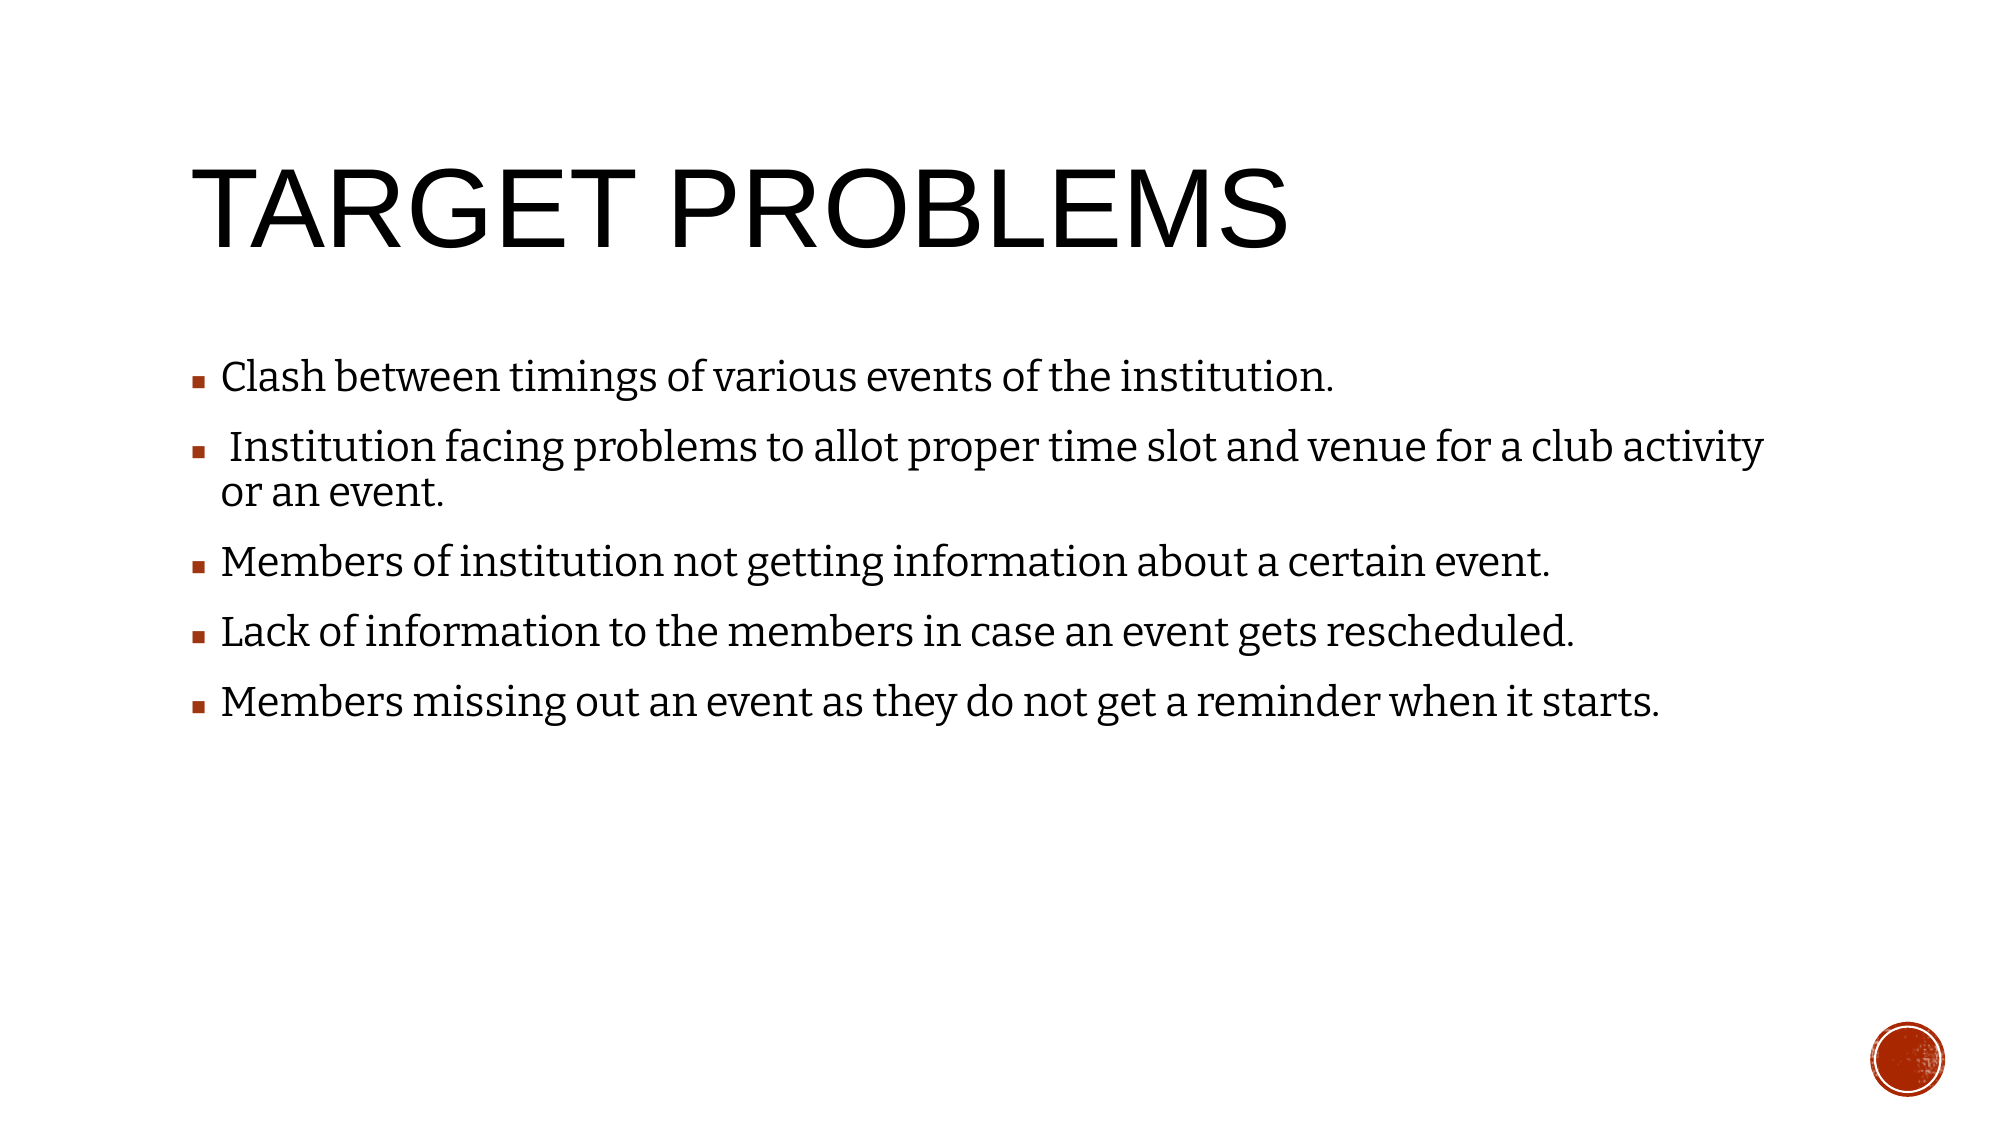

# TARGET PROBLEMS
Clash between timings of various events of the institution.
 Institution facing problems to allot proper time slot and venue for a club activity or an event.
Members of institution not getting information about a certain event.
Lack of information to the members in case an event gets rescheduled.
Members missing out an event as they do not get a reminder when it starts.